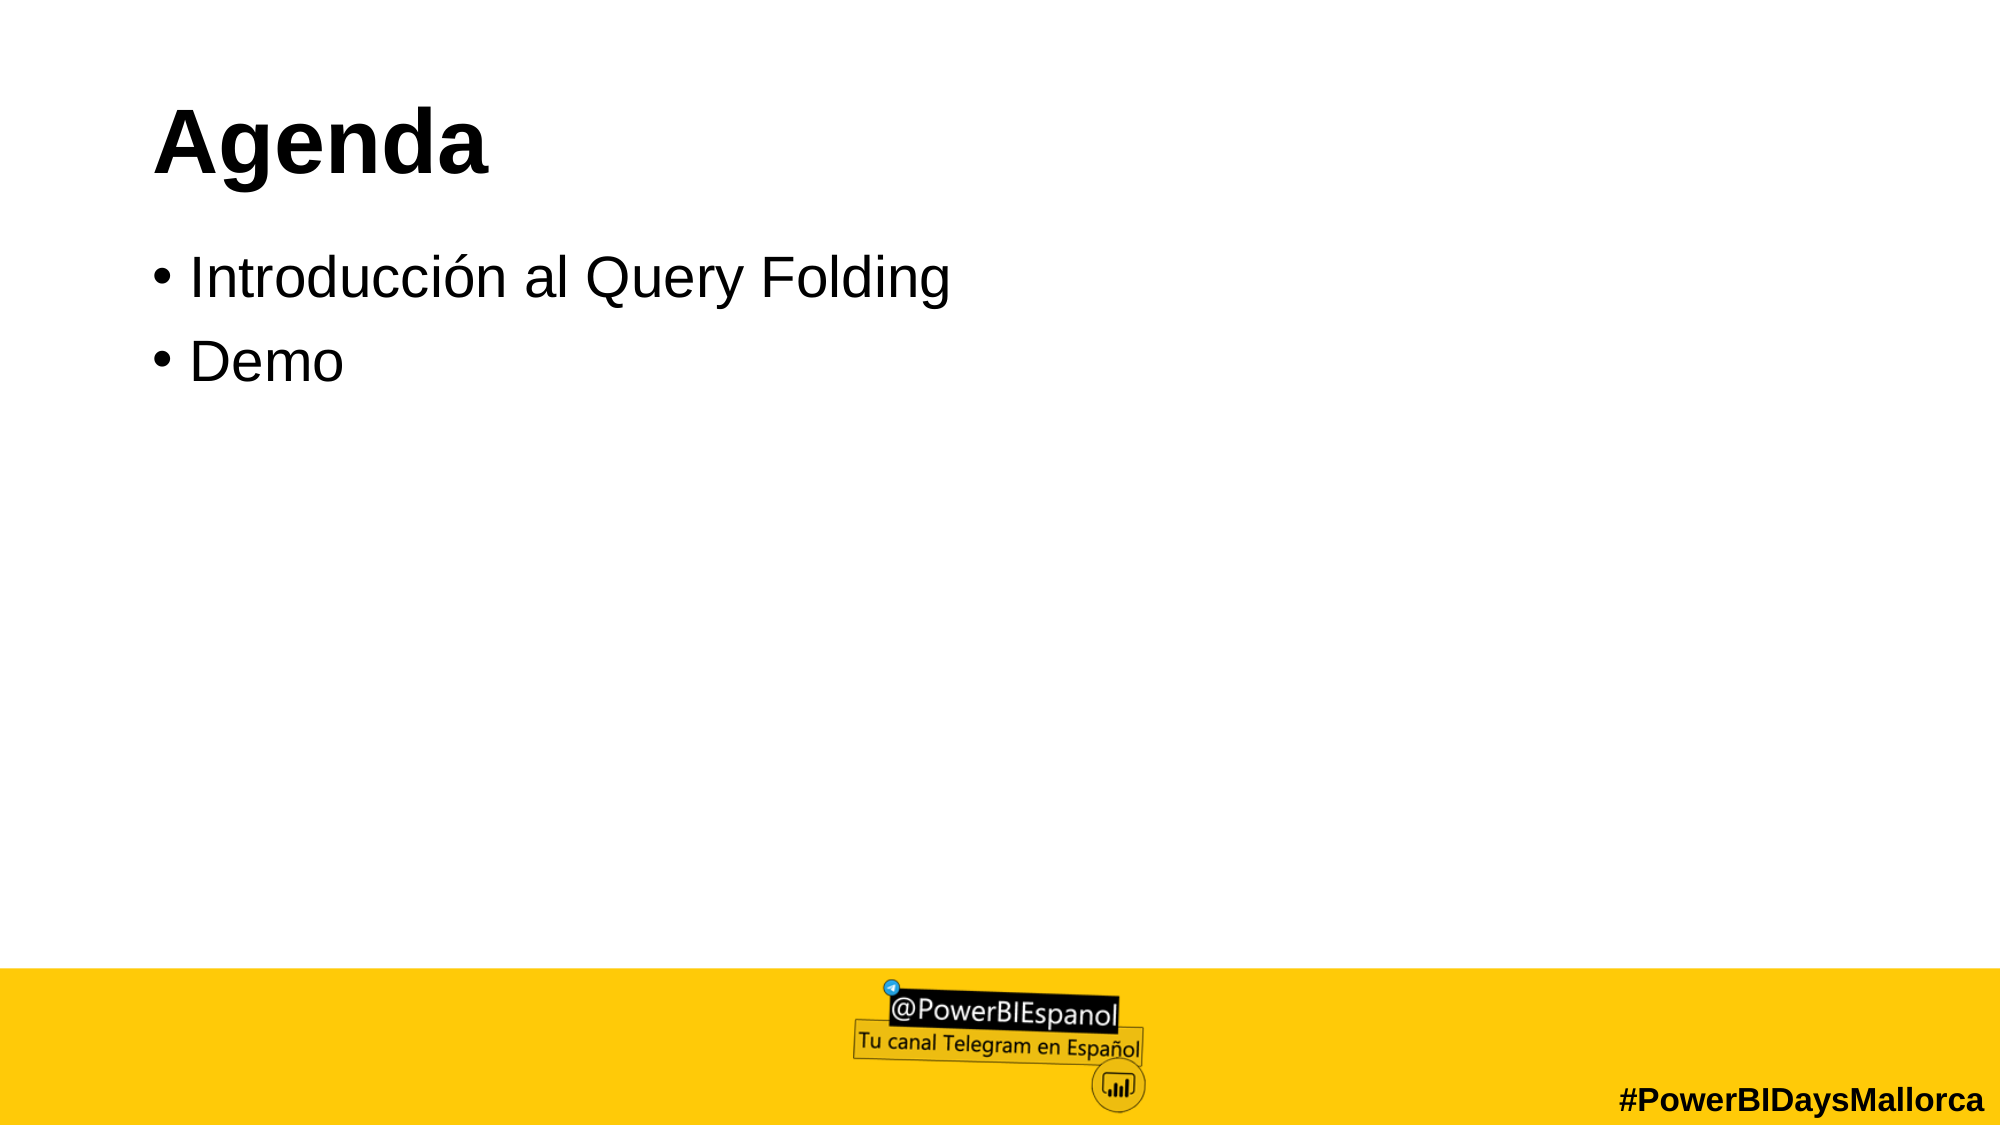

# Agenda
Introducción al Query Folding
Demo